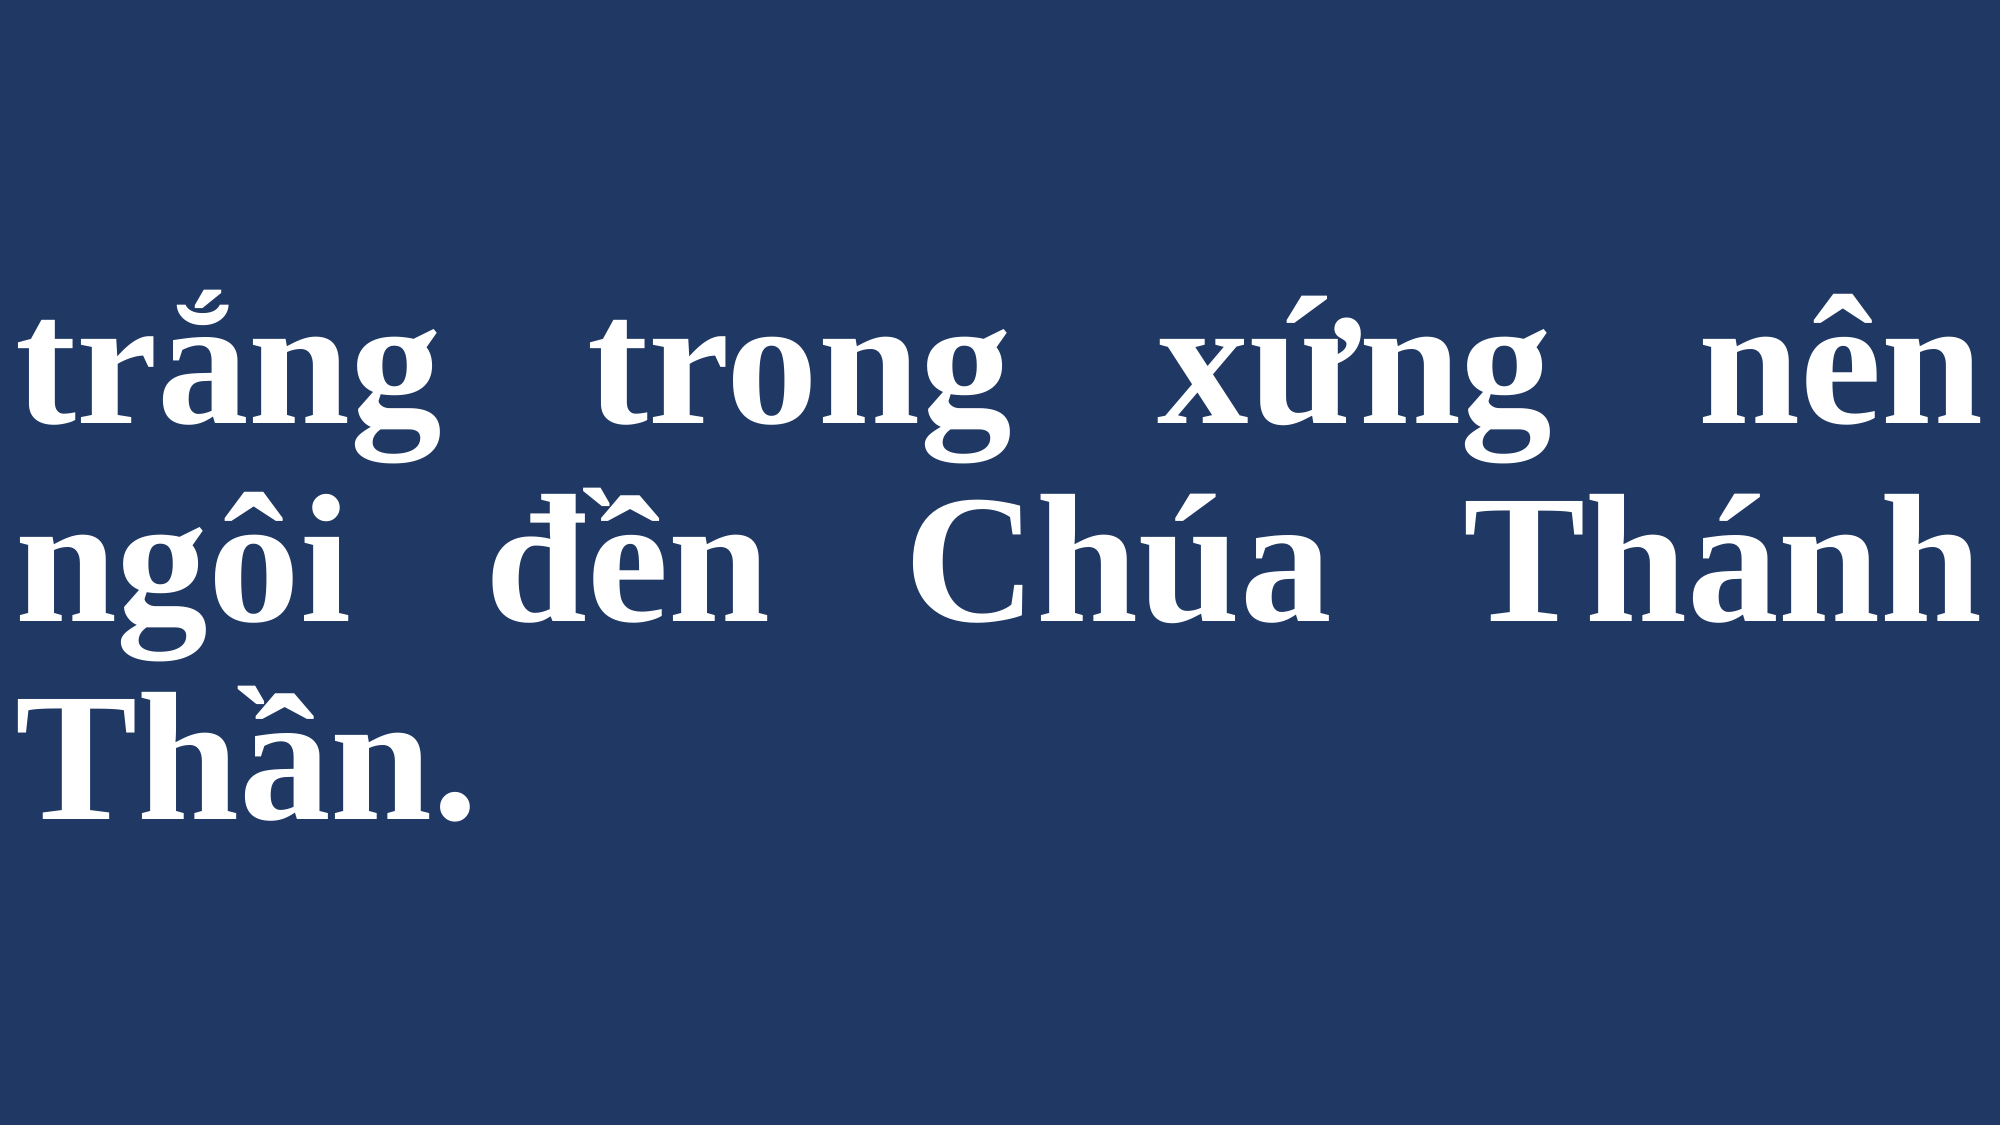

# trắng trong xứng nên ngôi đền Chúa Thánh Thần.